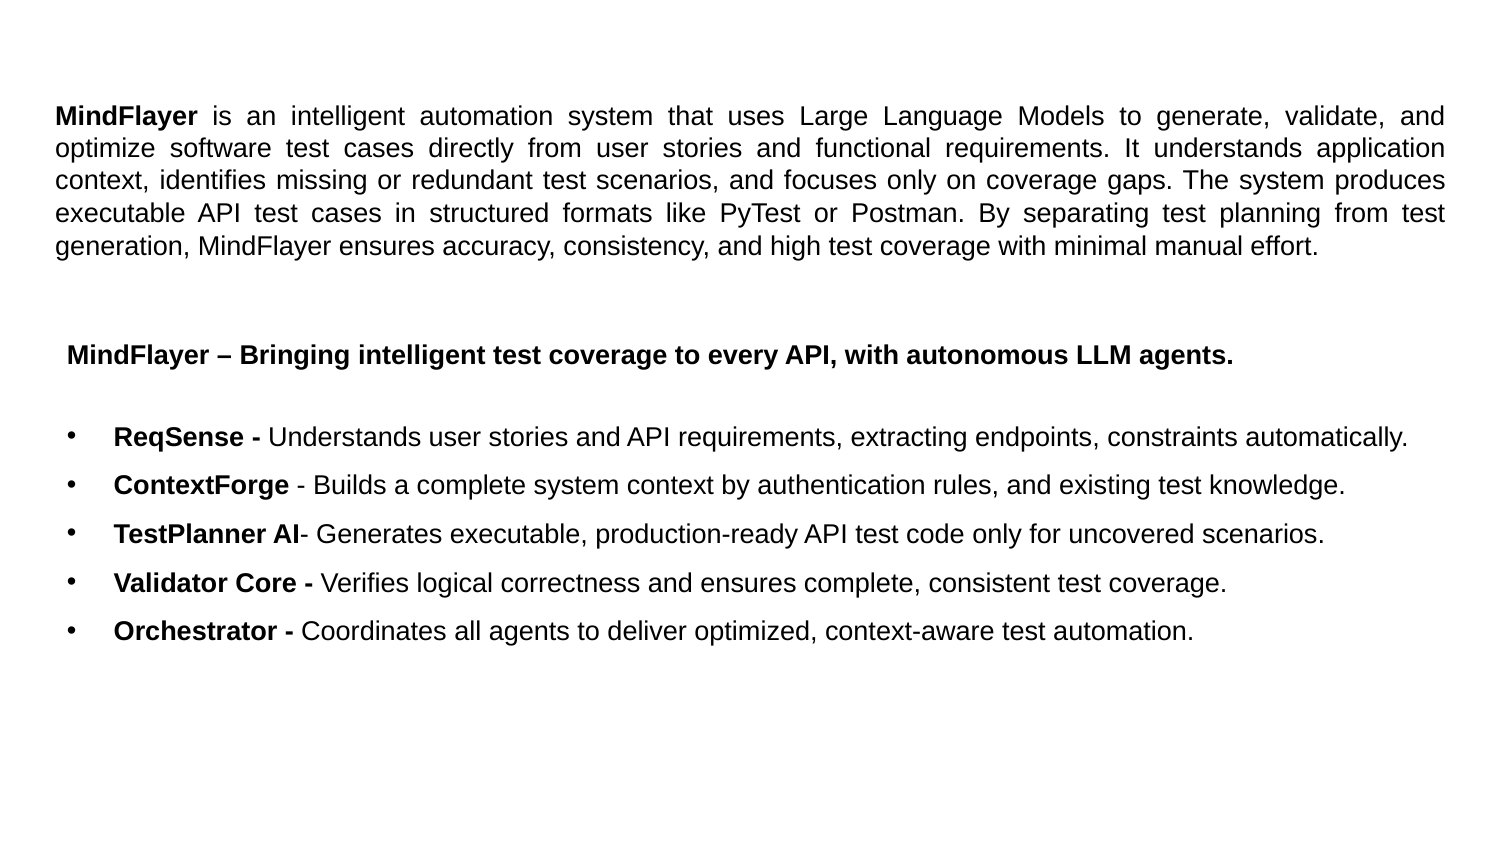

MindFlayer is an intelligent automation system that uses Large Language Models to generate, validate, and optimize software test cases directly from user stories and functional requirements. It understands application context, identifies missing or redundant test scenarios, and focuses only on coverage gaps. The system produces executable API test cases in structured formats like PyTest or Postman. By separating test planning from test generation, MindFlayer ensures accuracy, consistency, and high test coverage with minimal manual effort.
MindFlayer – Bringing intelligent test coverage to every API, with autonomous LLM agents.

ReqSense - Understands user stories and API requirements, extracting endpoints, constraints automatically.
ContextForge - Builds a complete system context by authentication rules, and existing test knowledge.
TestPlanner AI- Generates executable, production-ready API test code only for uncovered scenarios.
Validator Core - Verifies logical correctness and ensures complete, consistent test coverage.
Orchestrator - Coordinates all agents to deliver optimized, context-aware test automation.
# .
Hi